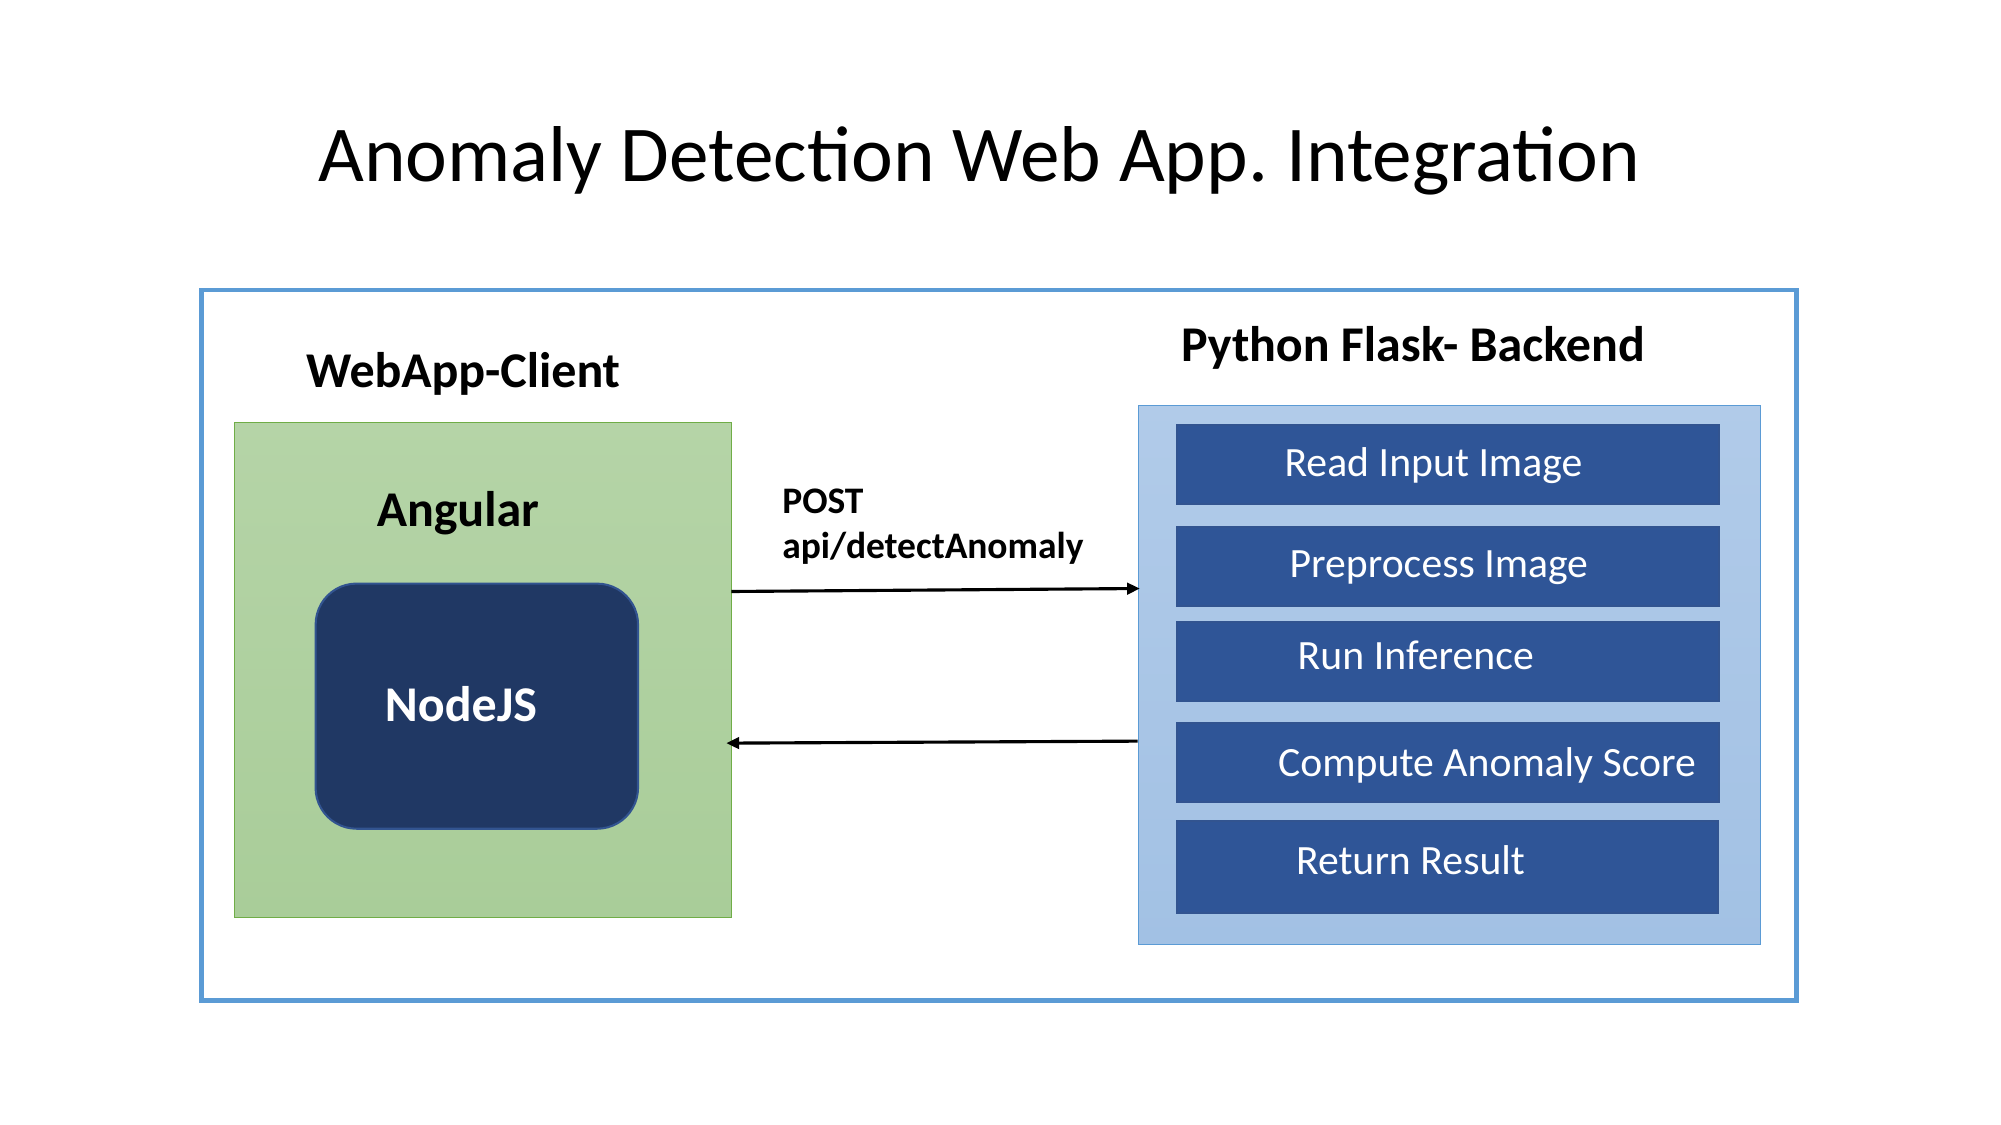

# Anomaly Detection Web App. Integration

Python Flask- Backend
WebApp-Client

Read Input Image
POST api/detectAnomaly
Angular

Preprocess Image

Run Inference

NodeJS

Compute Anomaly Score

Return Result